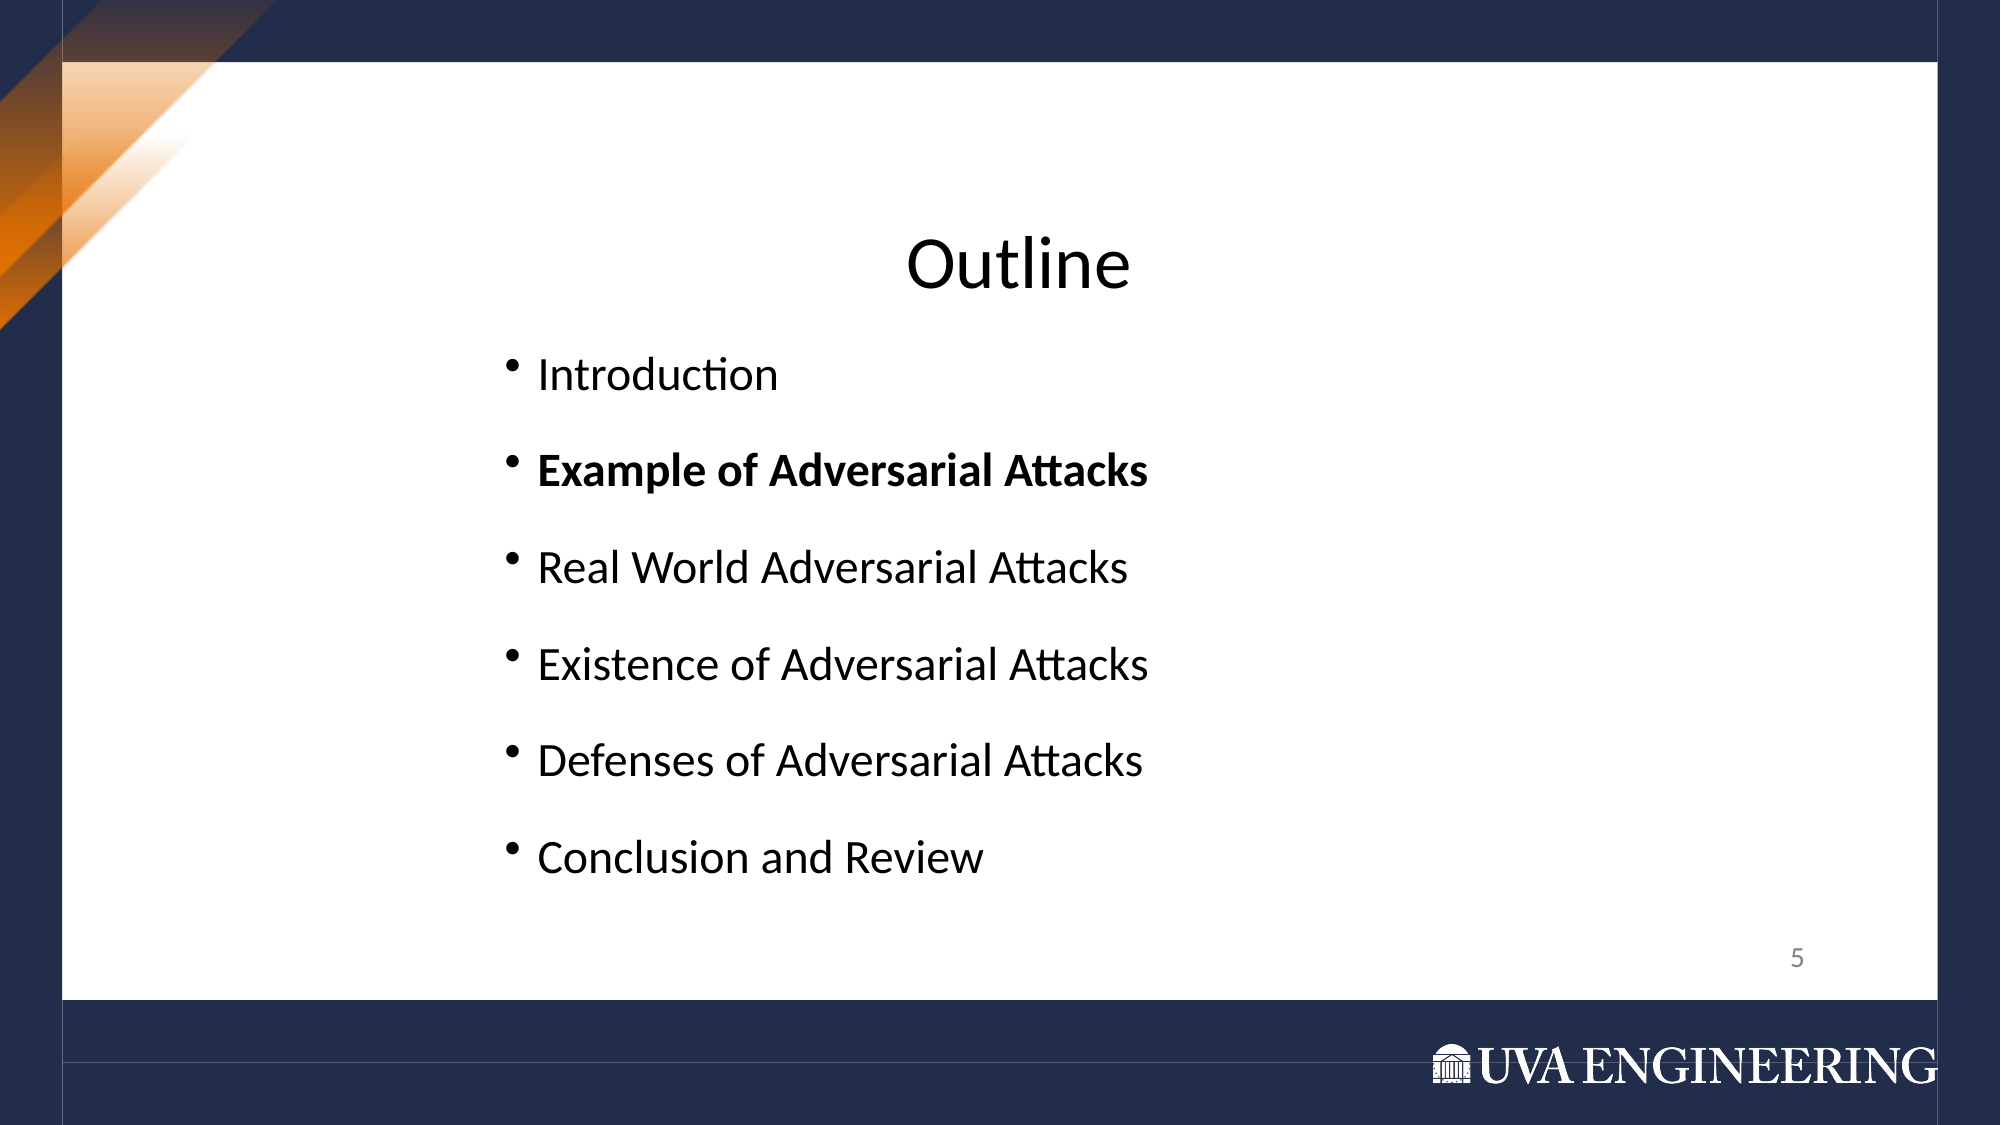

Outline
Introduction
Example of Adversarial Attacks
Real World Adversarial Attacks
Existence of Adversarial Attacks
Defenses of Adversarial Attacks
Conclusion and Review

5